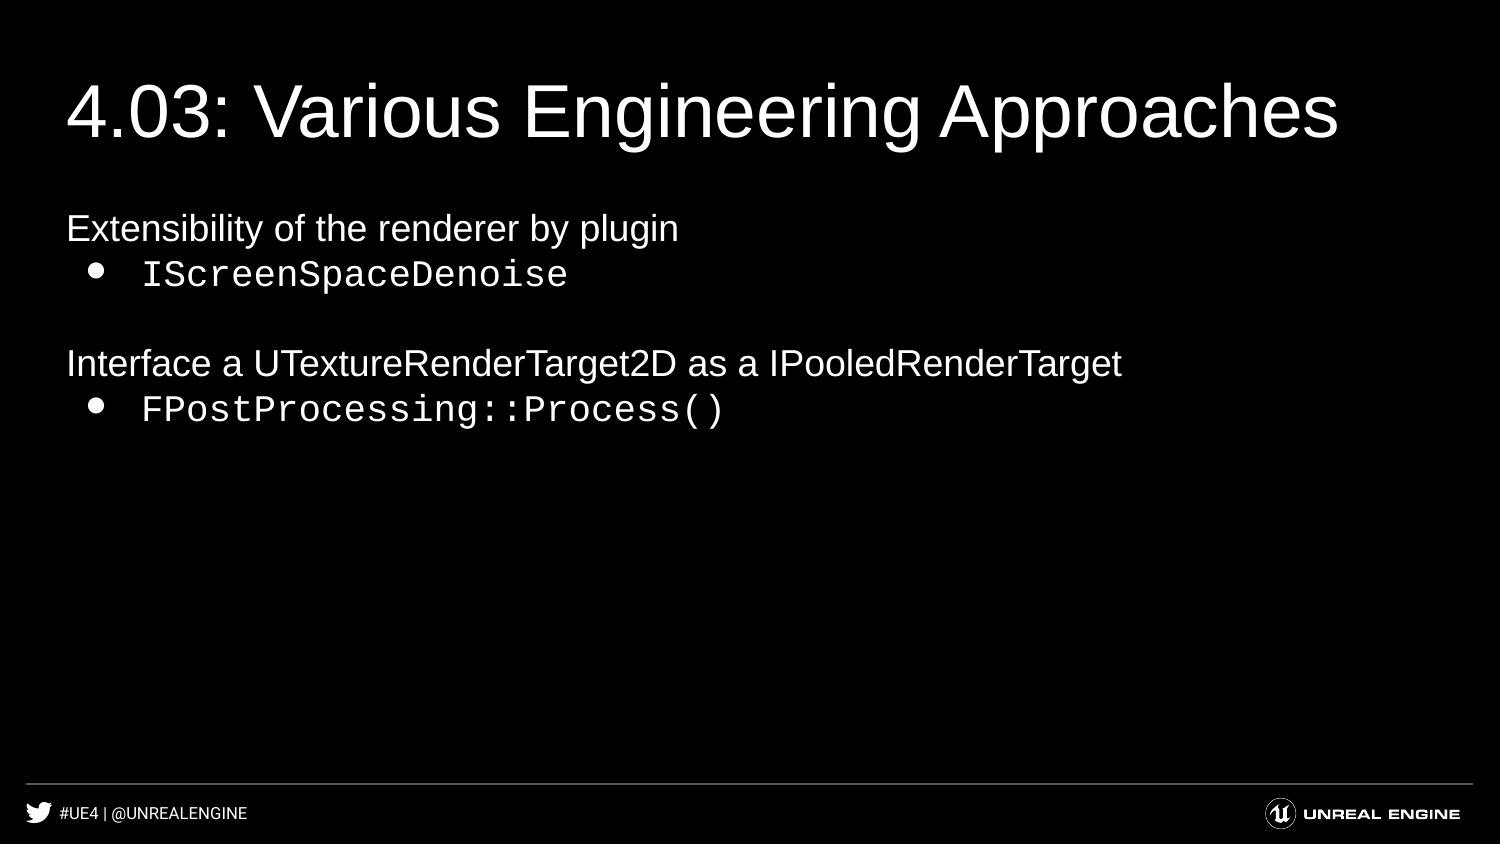

# 4.03: Various Engineering Approaches
Extensibility of the renderer by plugin
IScreenSpaceDenoise

Interface a UTextureRenderTarget2D as a IPooledRenderTarget
FPostProcessing::Process()